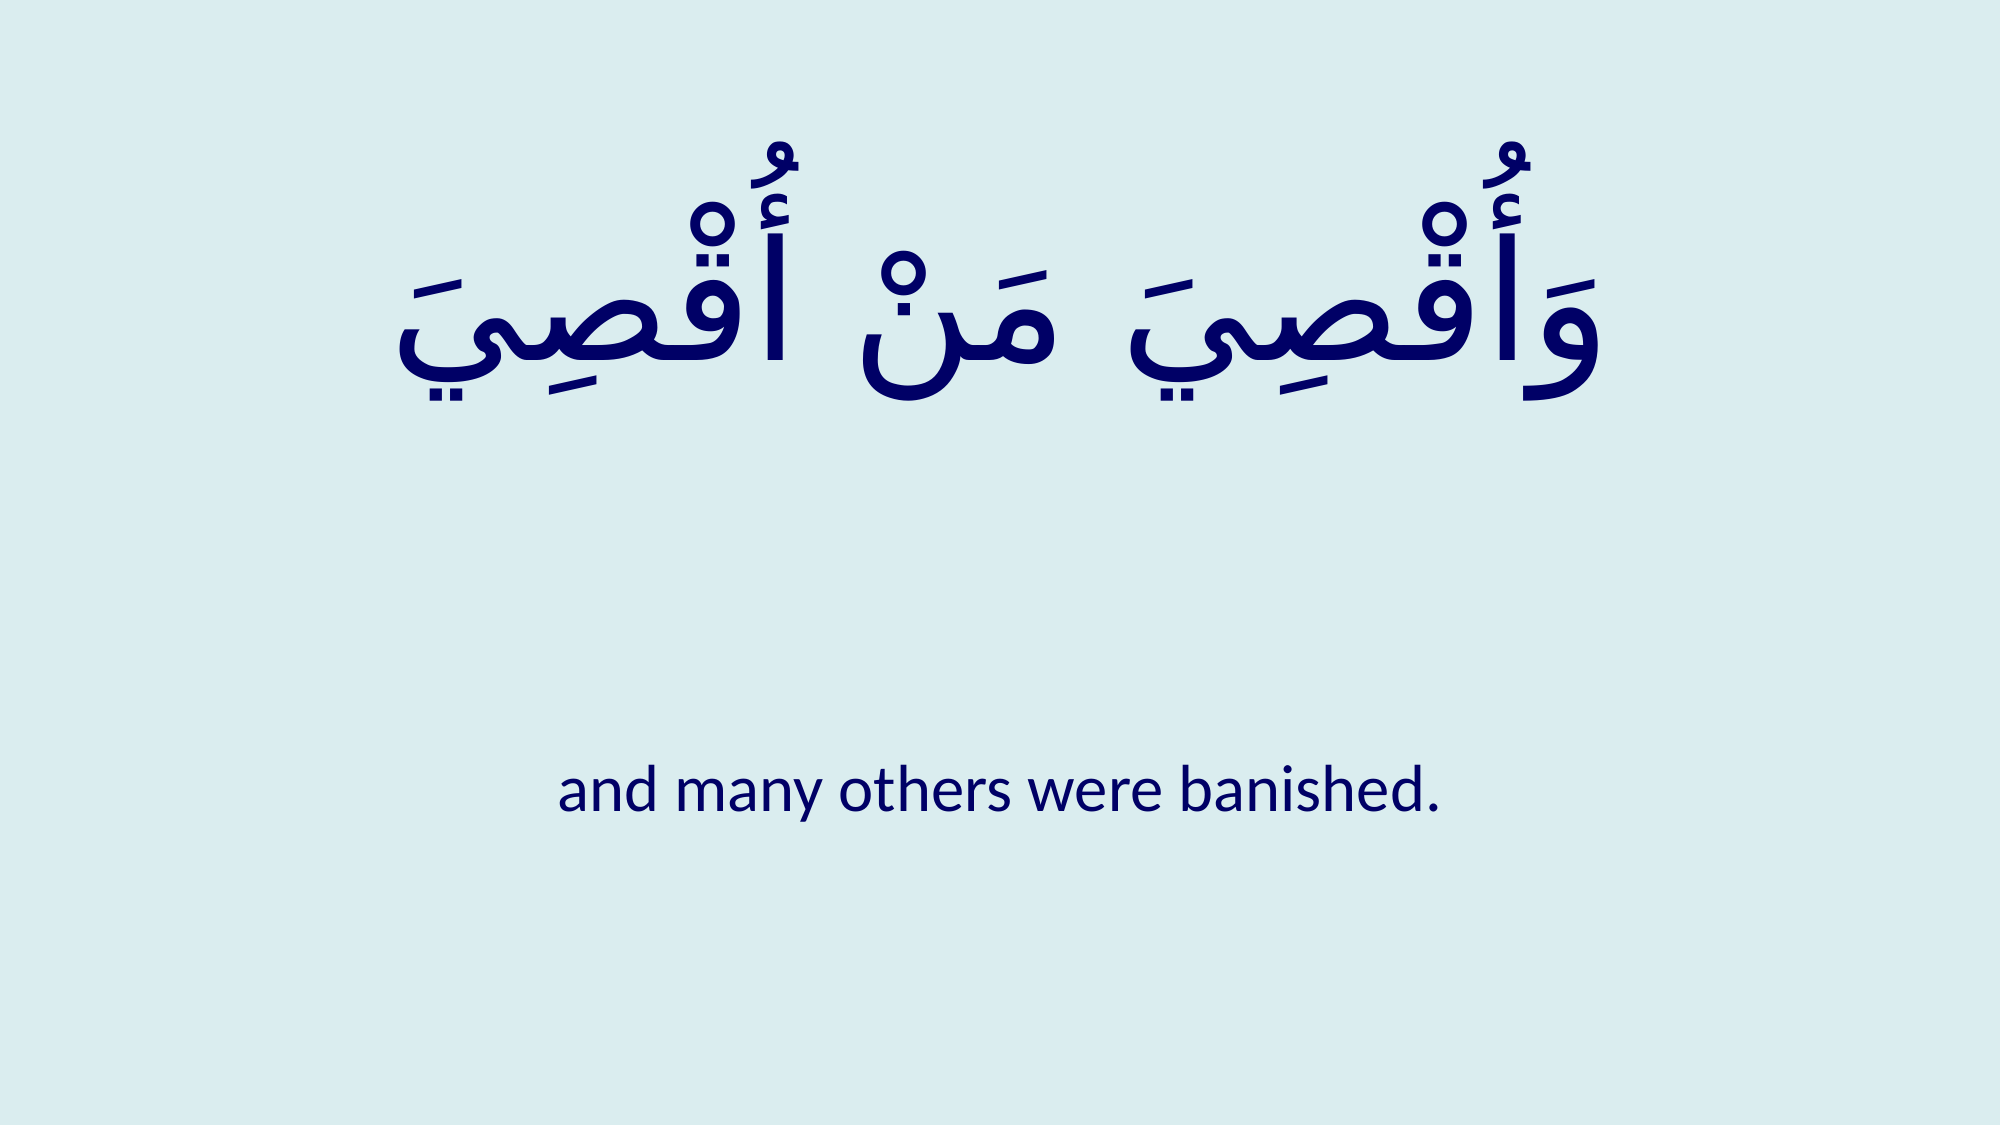

# وَأُقْصِيَ مَنْ أُقْصِيَ
and many others were banished.